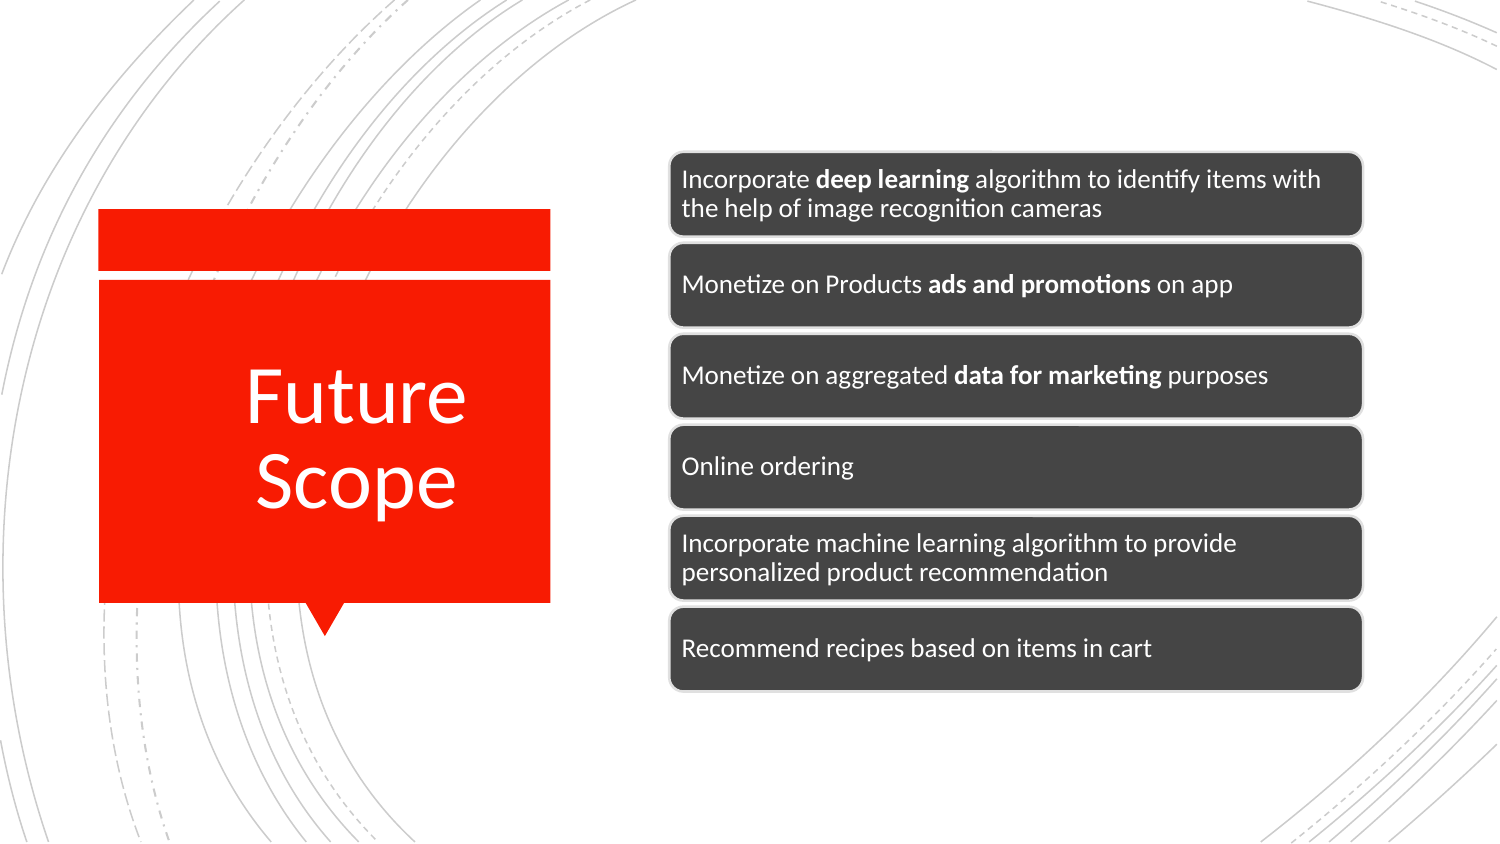

Incorporate deep learning algorithm to identify items with the help of image recognition cameras

Monetize on Products ads and promotions on app

Monetize on aggregated data for marketing purposes

Online ordering

Incorporate machine learning algorithm to provide personalized product recommendation

Recommend recipes based on items in cart

Future Scope